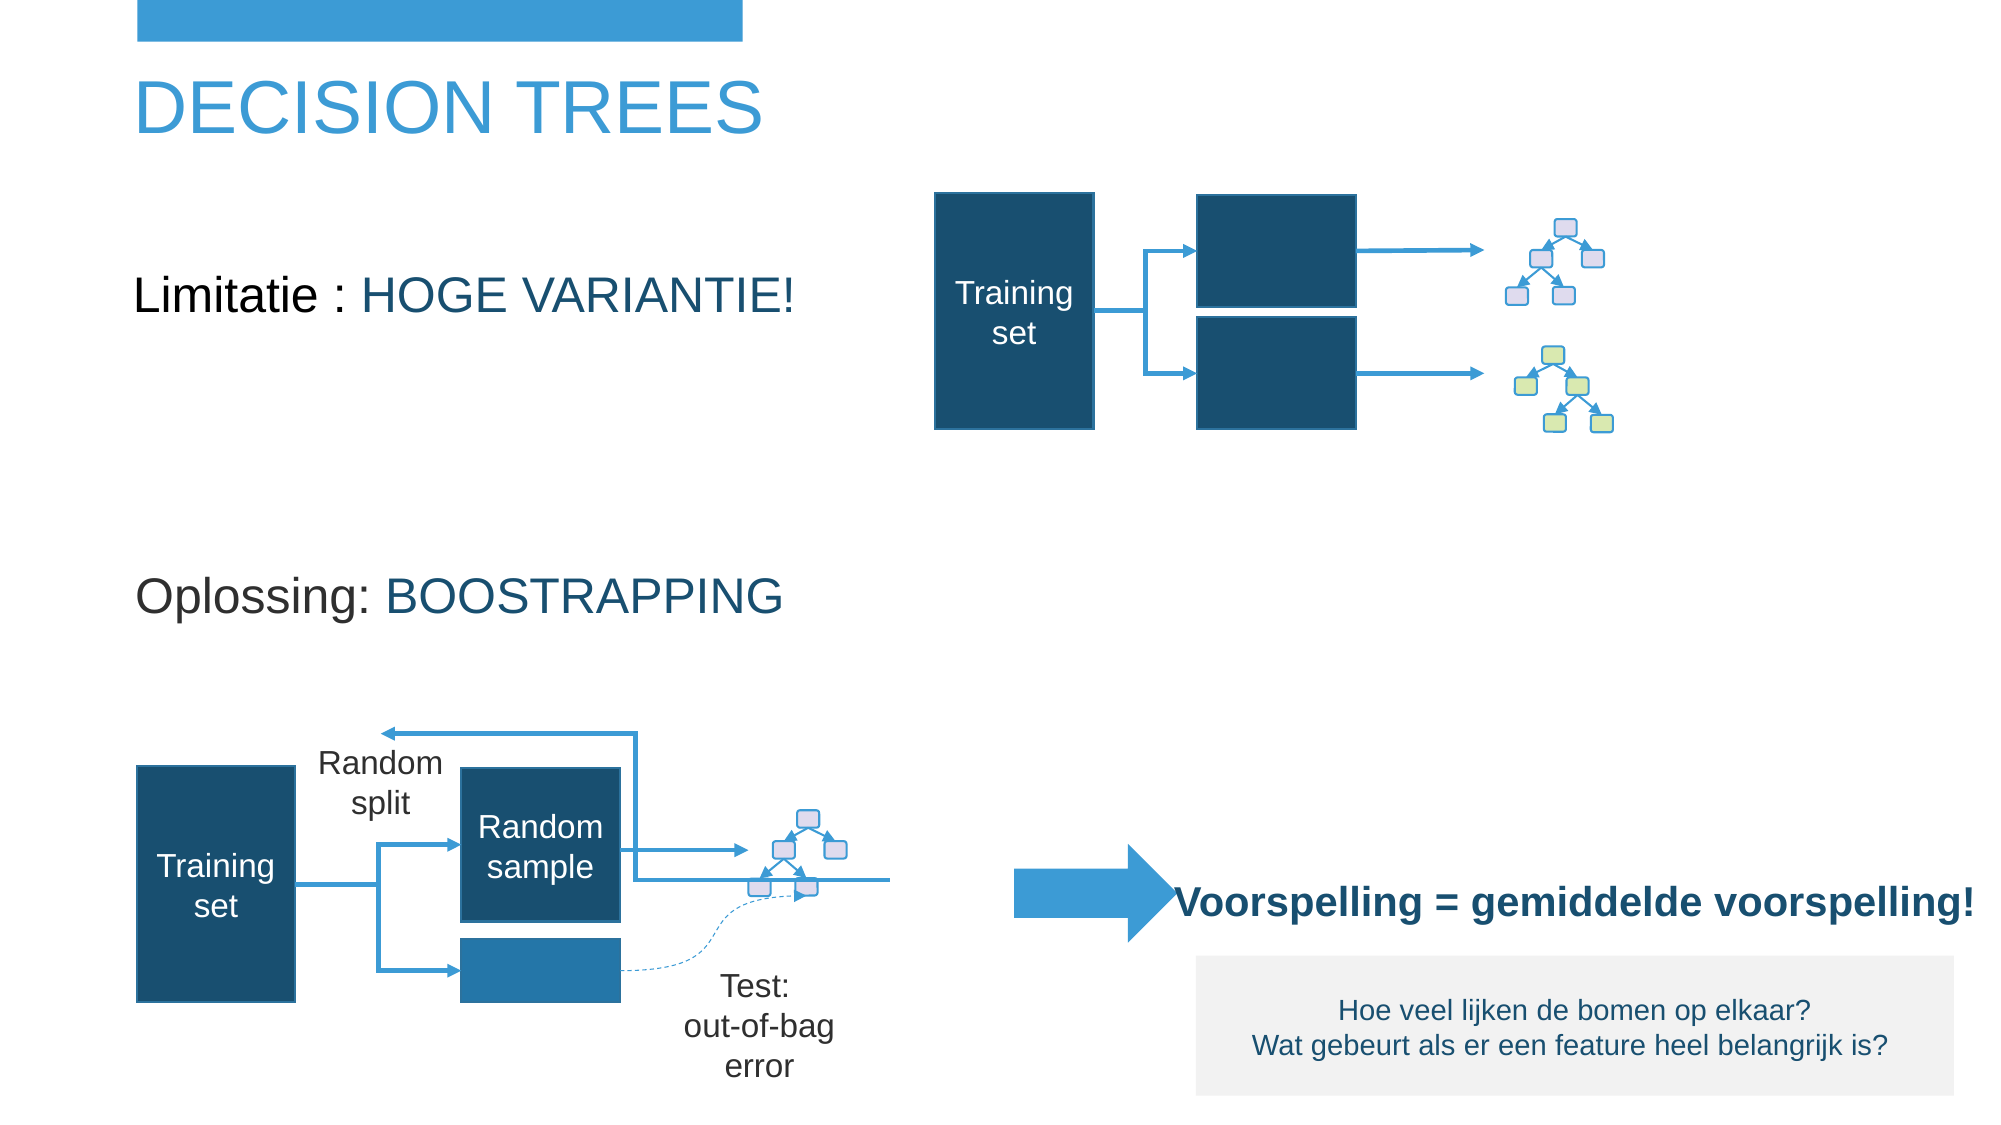

# Decision trees
Training set

Limitatie : HOGE VARIANTIE!
Oplossing: BOOSTRAPPING
Random split
Random sample

Test:
out-of-bag error

Training set
Voorspelling = gemiddelde voorspelling!

Hoe veel lijken de bomen op elkaar?
Wat gebeurt als er een feature heel belangrijk is?